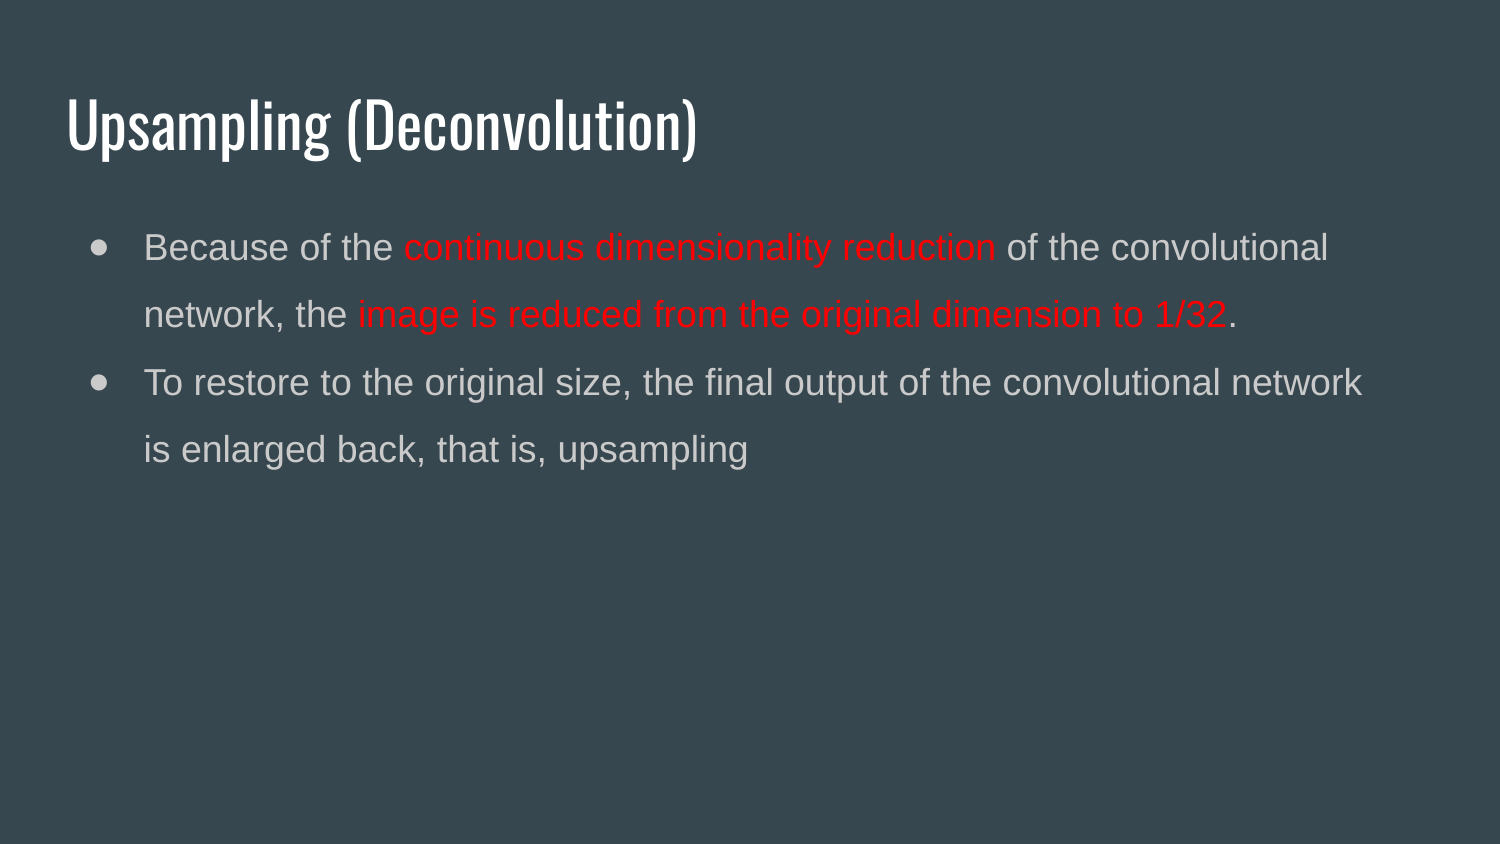

# Upsampling (Deconvolution)

Because of the continuous dimensionality reduction of the convolutional network, the image is reduced from the original dimension to 1/32.
To restore to the original size, the final output of the convolutional network is enlarged back, that is, upsampling